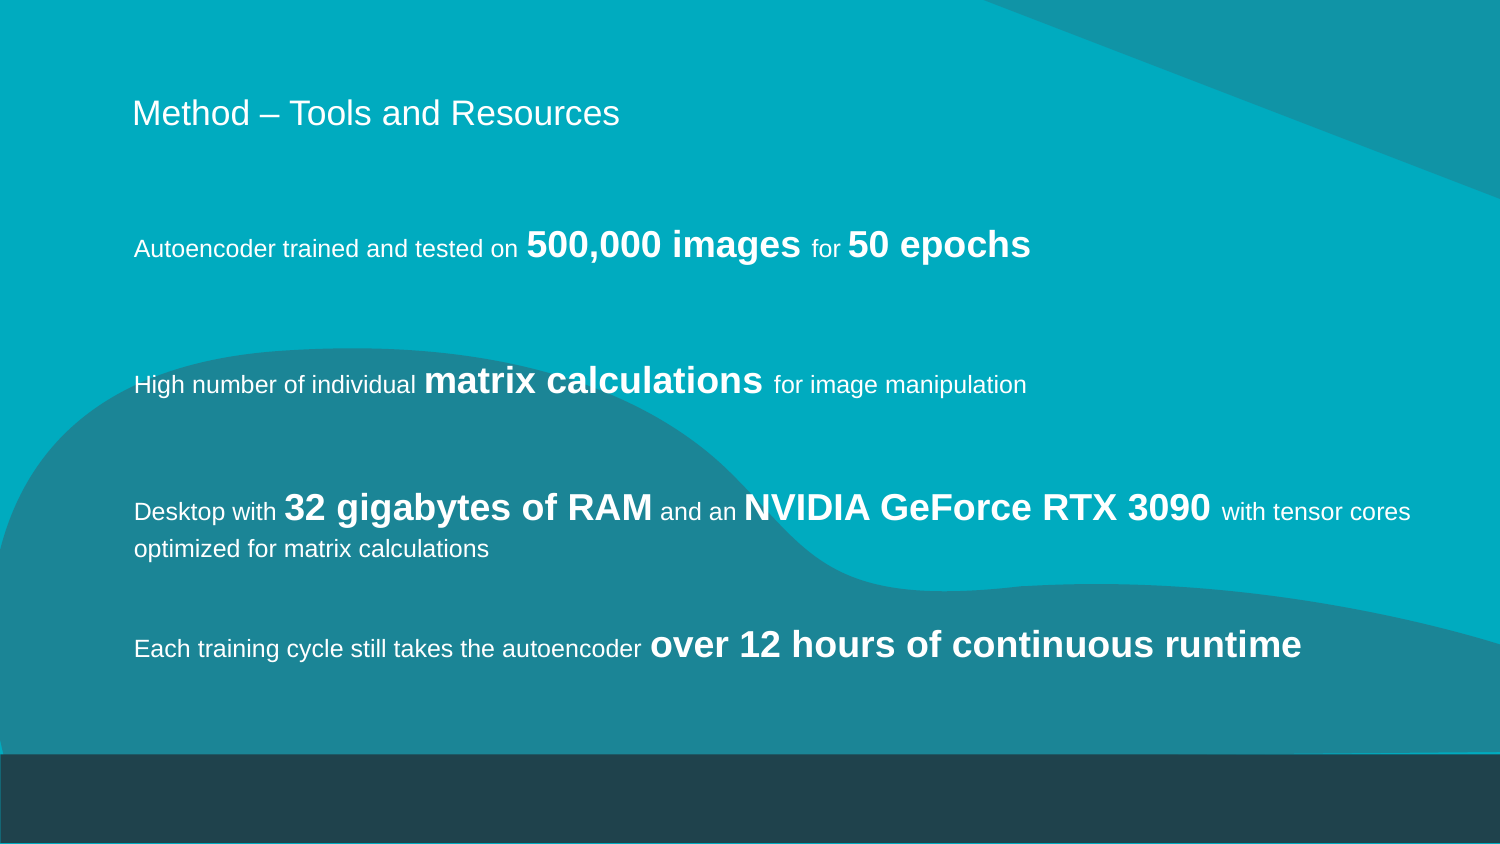

# Method – Tools and Resources
Autoencoder trained and tested on 500,000 images for 50 epochs
High number of individual matrix calculations for image manipulation
Desktop with 32 gigabytes of RAM and an NVIDIA GeForce RTX 3090 with tensor cores optimized for matrix calculations
Each training cycle still takes the autoencoder over 12 hours of continuous runtime